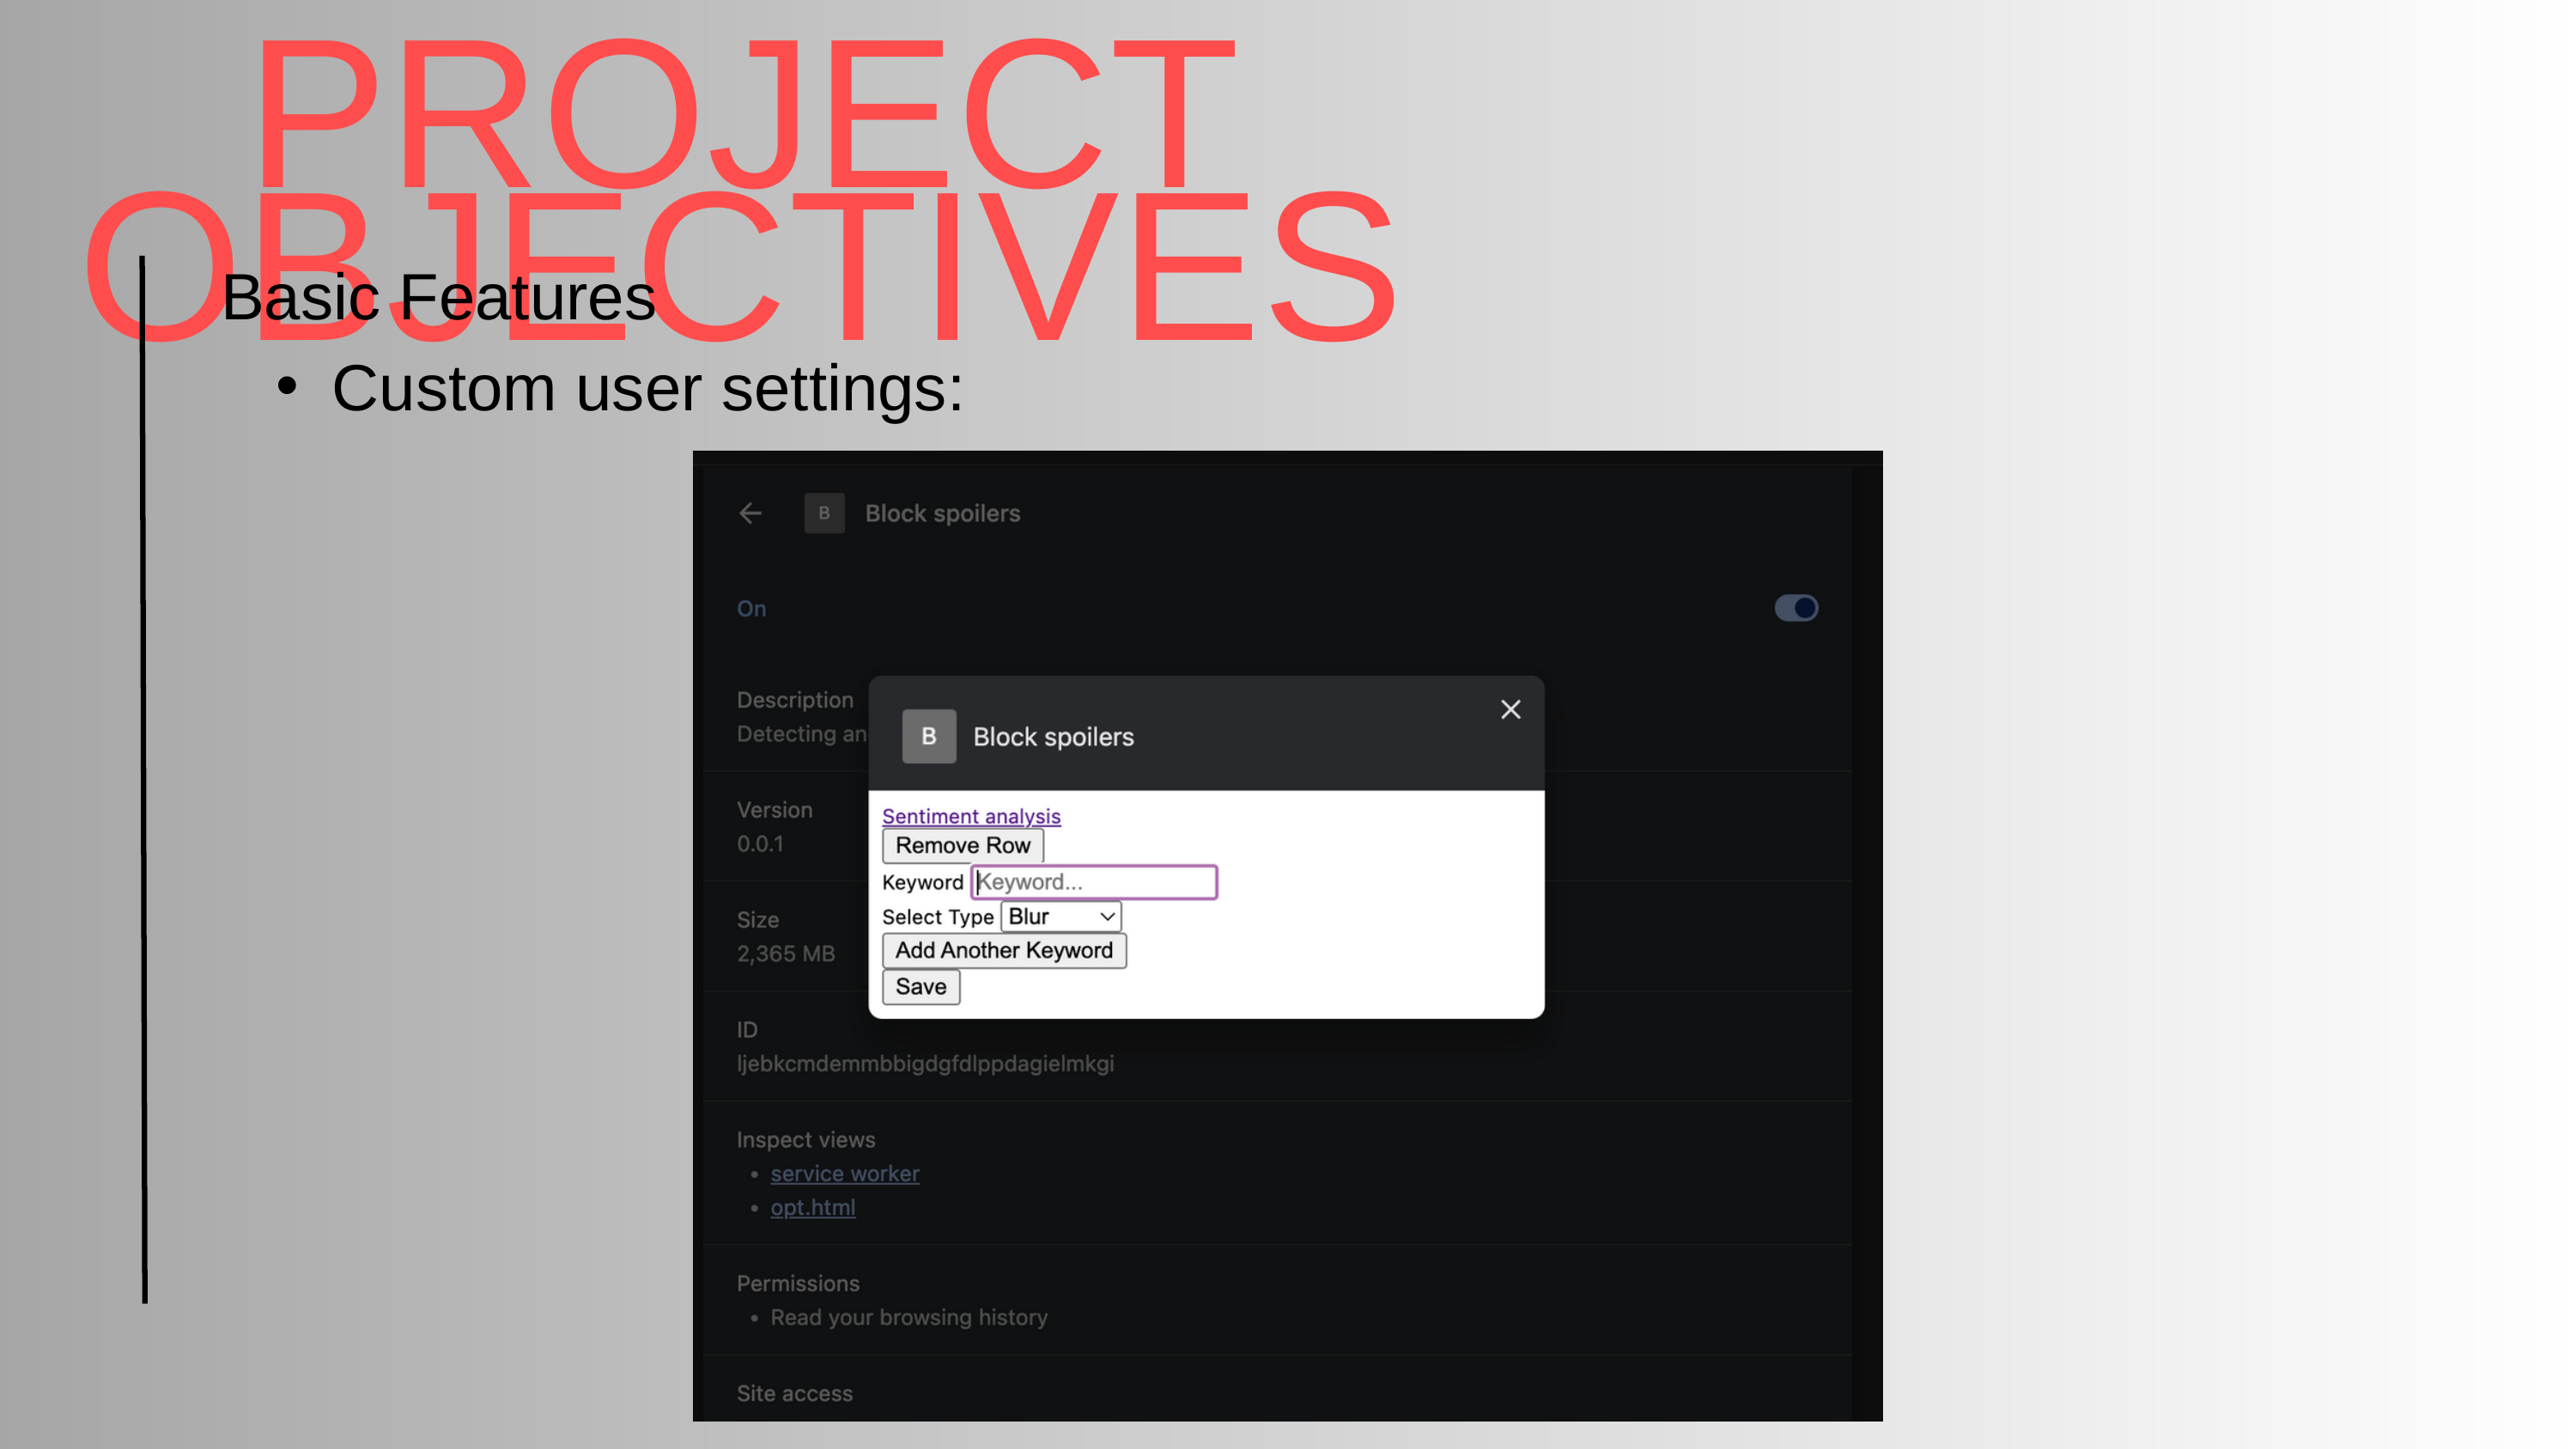

PROJECT OBJECTIVES
Basic Features
Custom user settings: